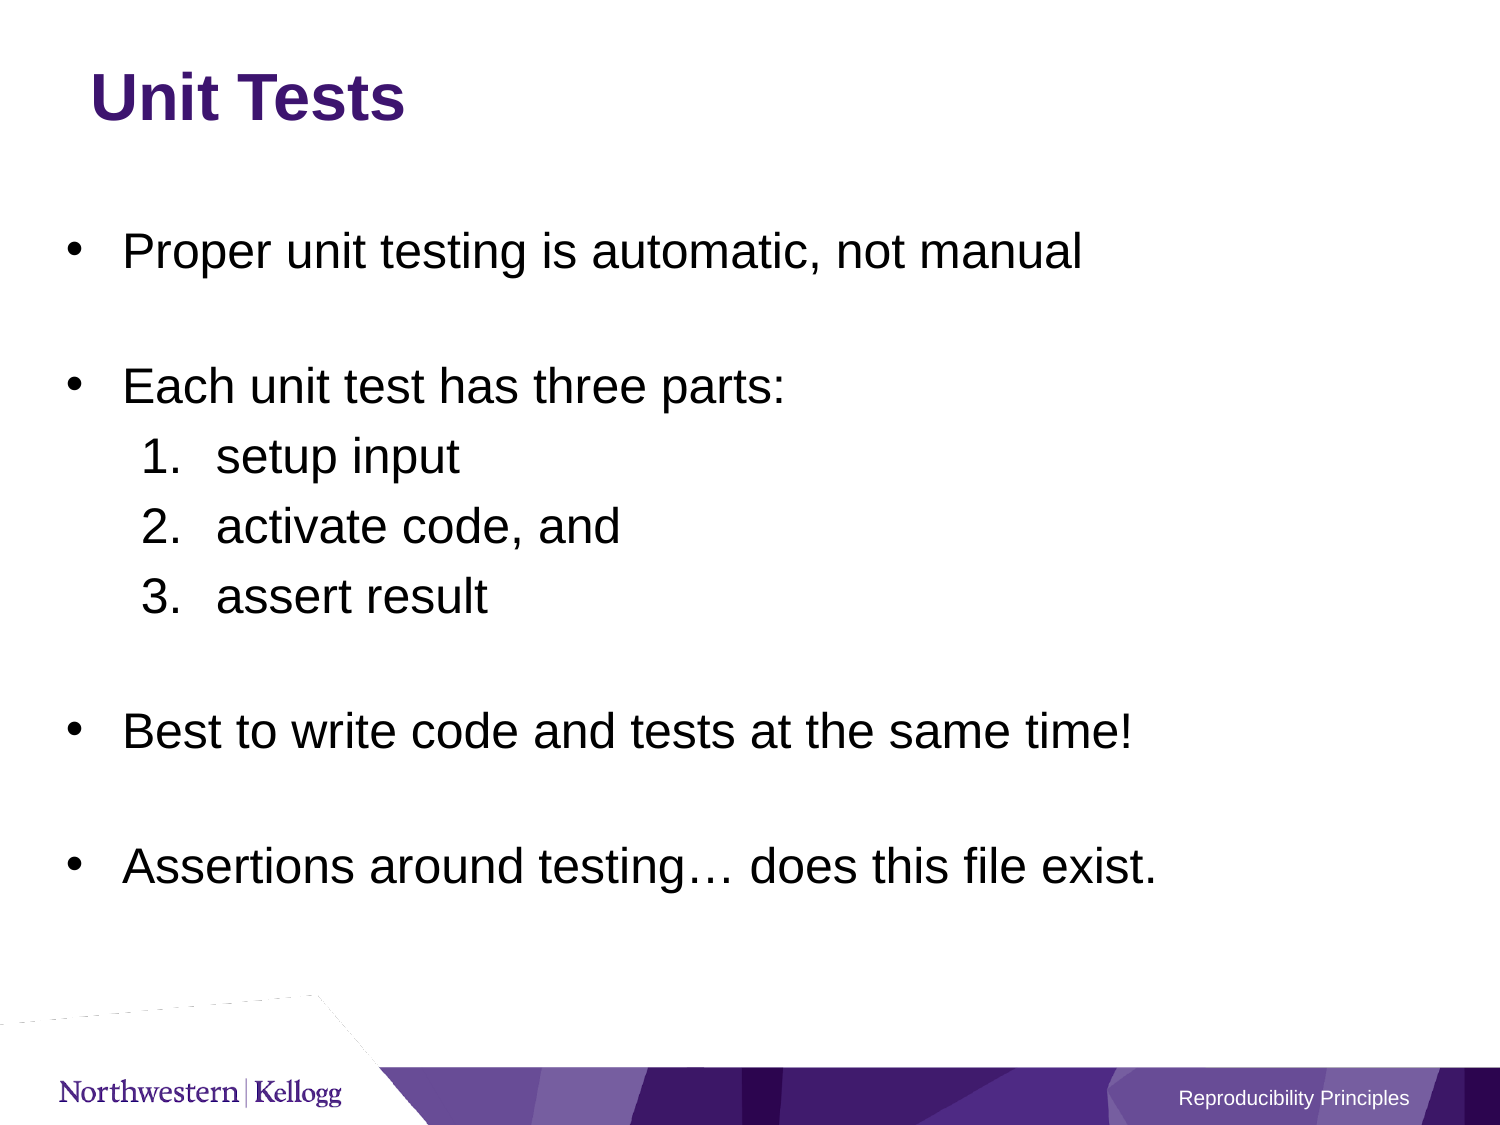

# Unit Tests

Proper unit testing is automatic, not manual

Each unit test has three parts:
setup input
activate code, and
assert result

Best to write code and tests at the same time!

Assertions around testing… does this file exist.

Reproducibility Principles